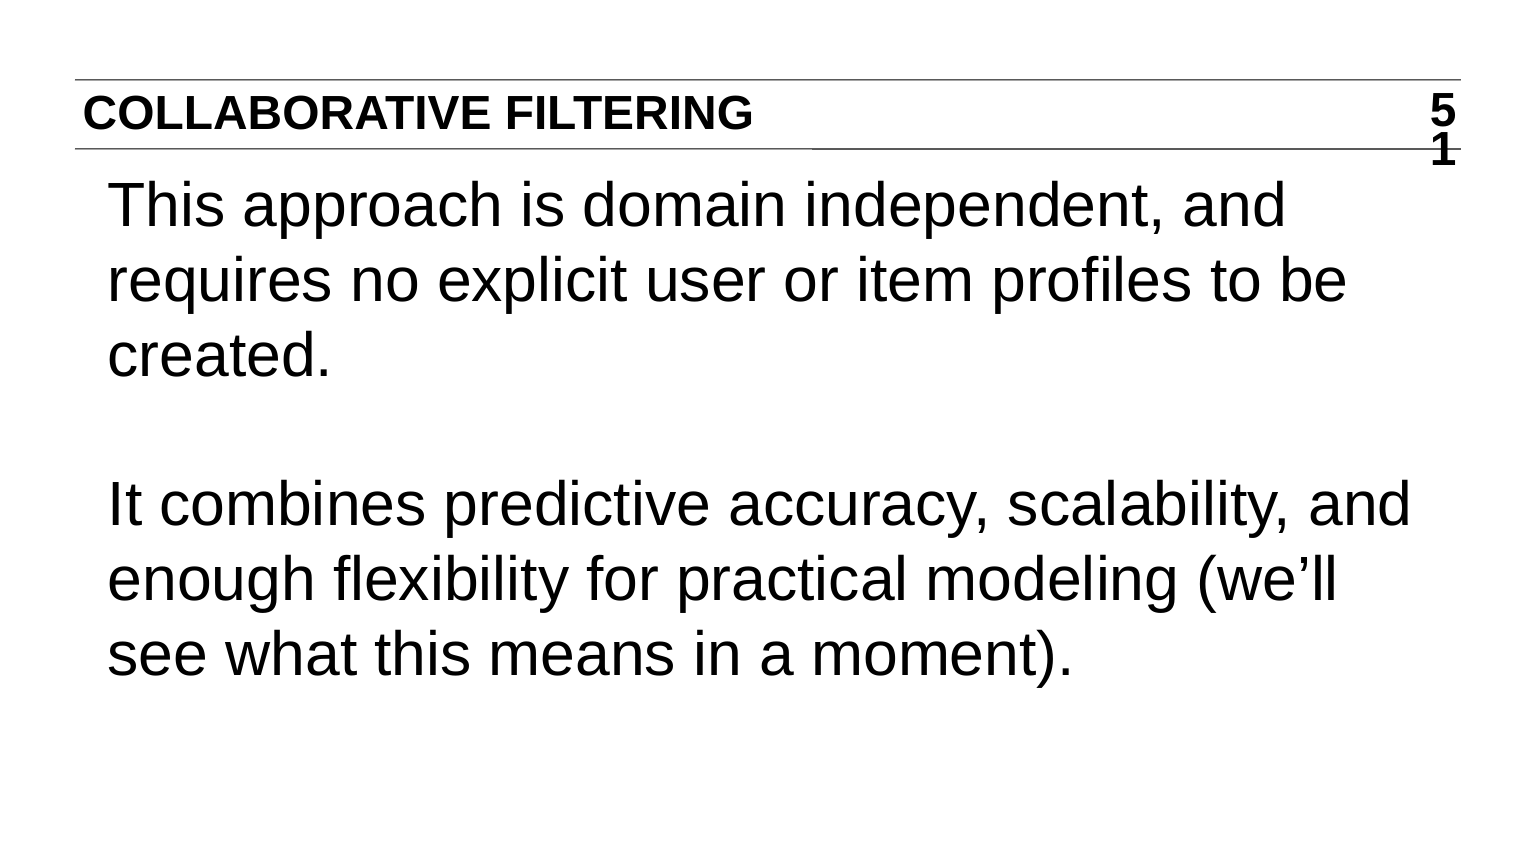

Collaborative filtering
51
This approach is domain independent, and requires no explicit user or item profiles to be created.

It combines predictive accuracy, scalability, and enough flexibility for practical modeling (we’ll see what this means in a moment).